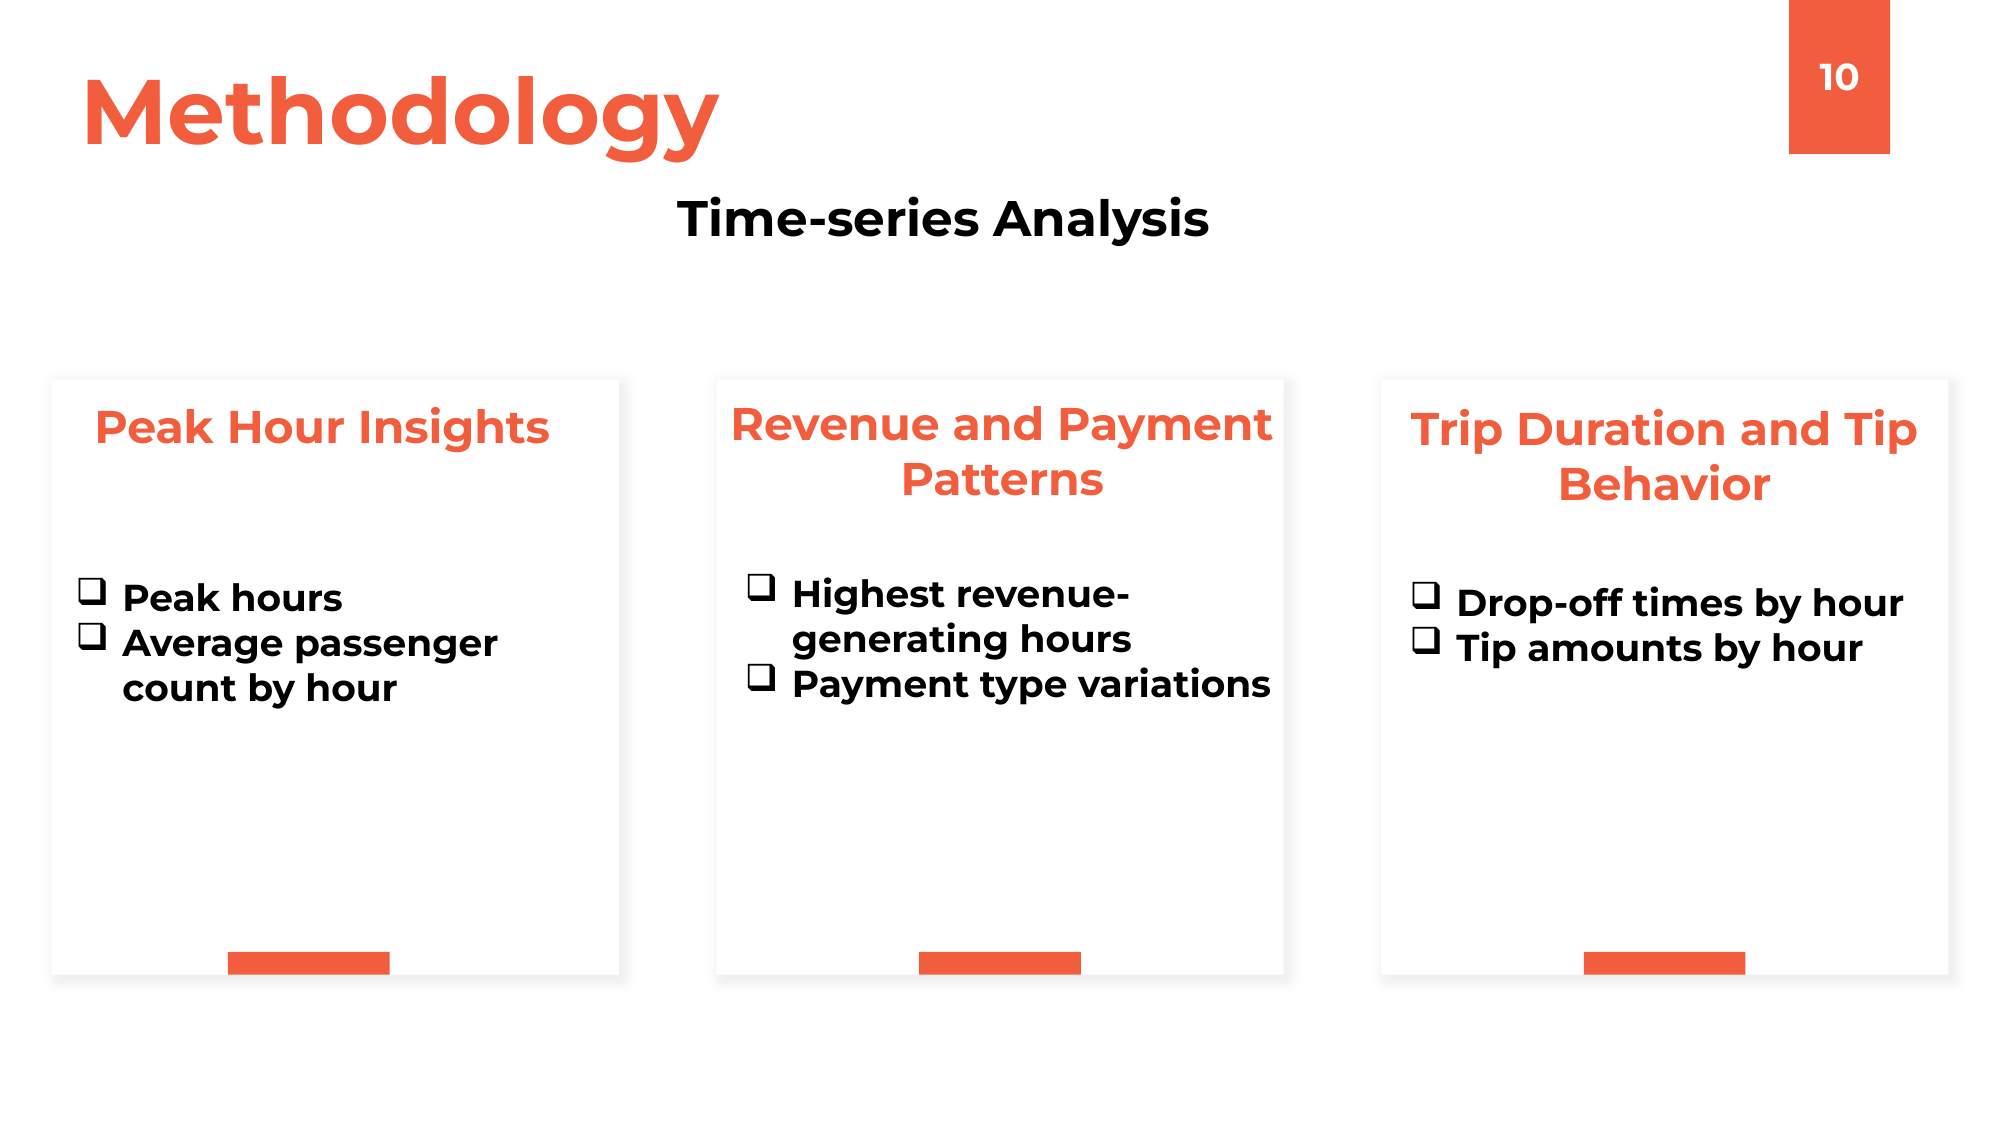

10
Methodology
Time-series Analysis

Peak hours
Average passenger count by hour

Revenue and Payment Patterns
Peak Hour Insights
Trip Duration and Tip Behavior
Highest revenue-generating hours
Payment type variations
Drop-off times by hour
Tip amounts by hour